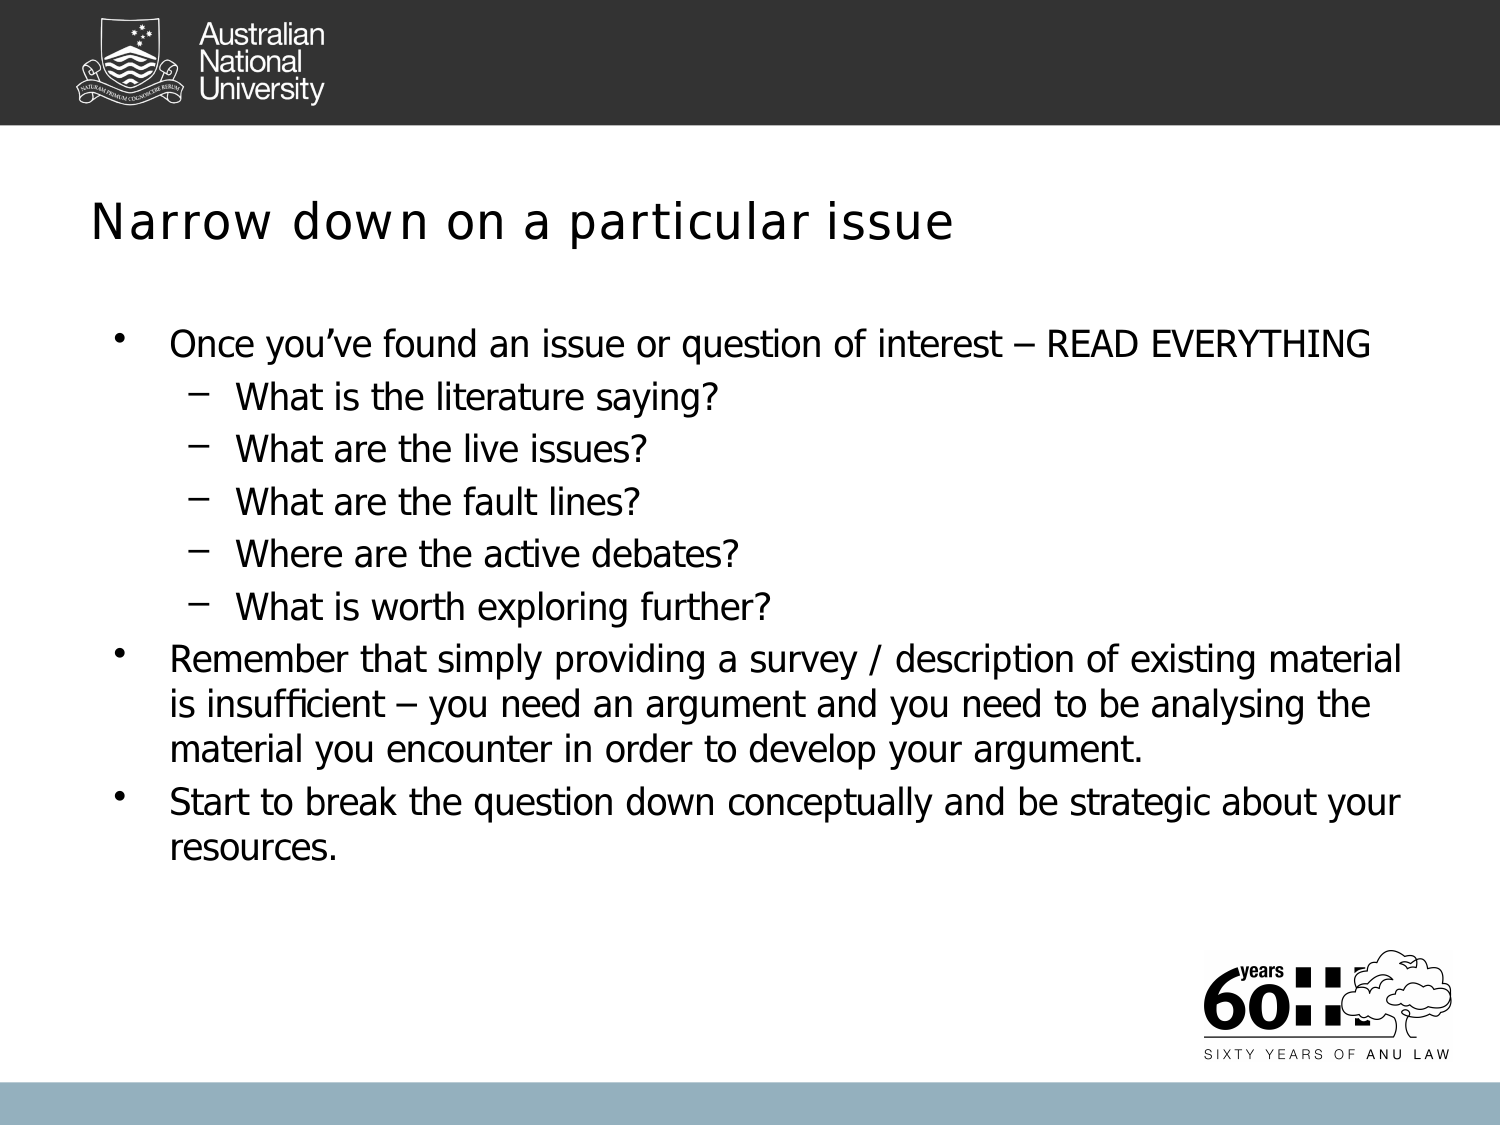

# Narrow down on a particular issue
Once you’ve found an issue or question of interest – READ EVERYTHING
What is the literature saying?
What are the live issues?
What are the fault lines?
Where are the active debates?
What is worth exploring further?
Remember that simply providing a survey / description of existing material is insufficient – you need an argument and you need to be analysing the material you encounter in order to develop your argument.
Start to break the question down conceptually and be strategic about your resources.